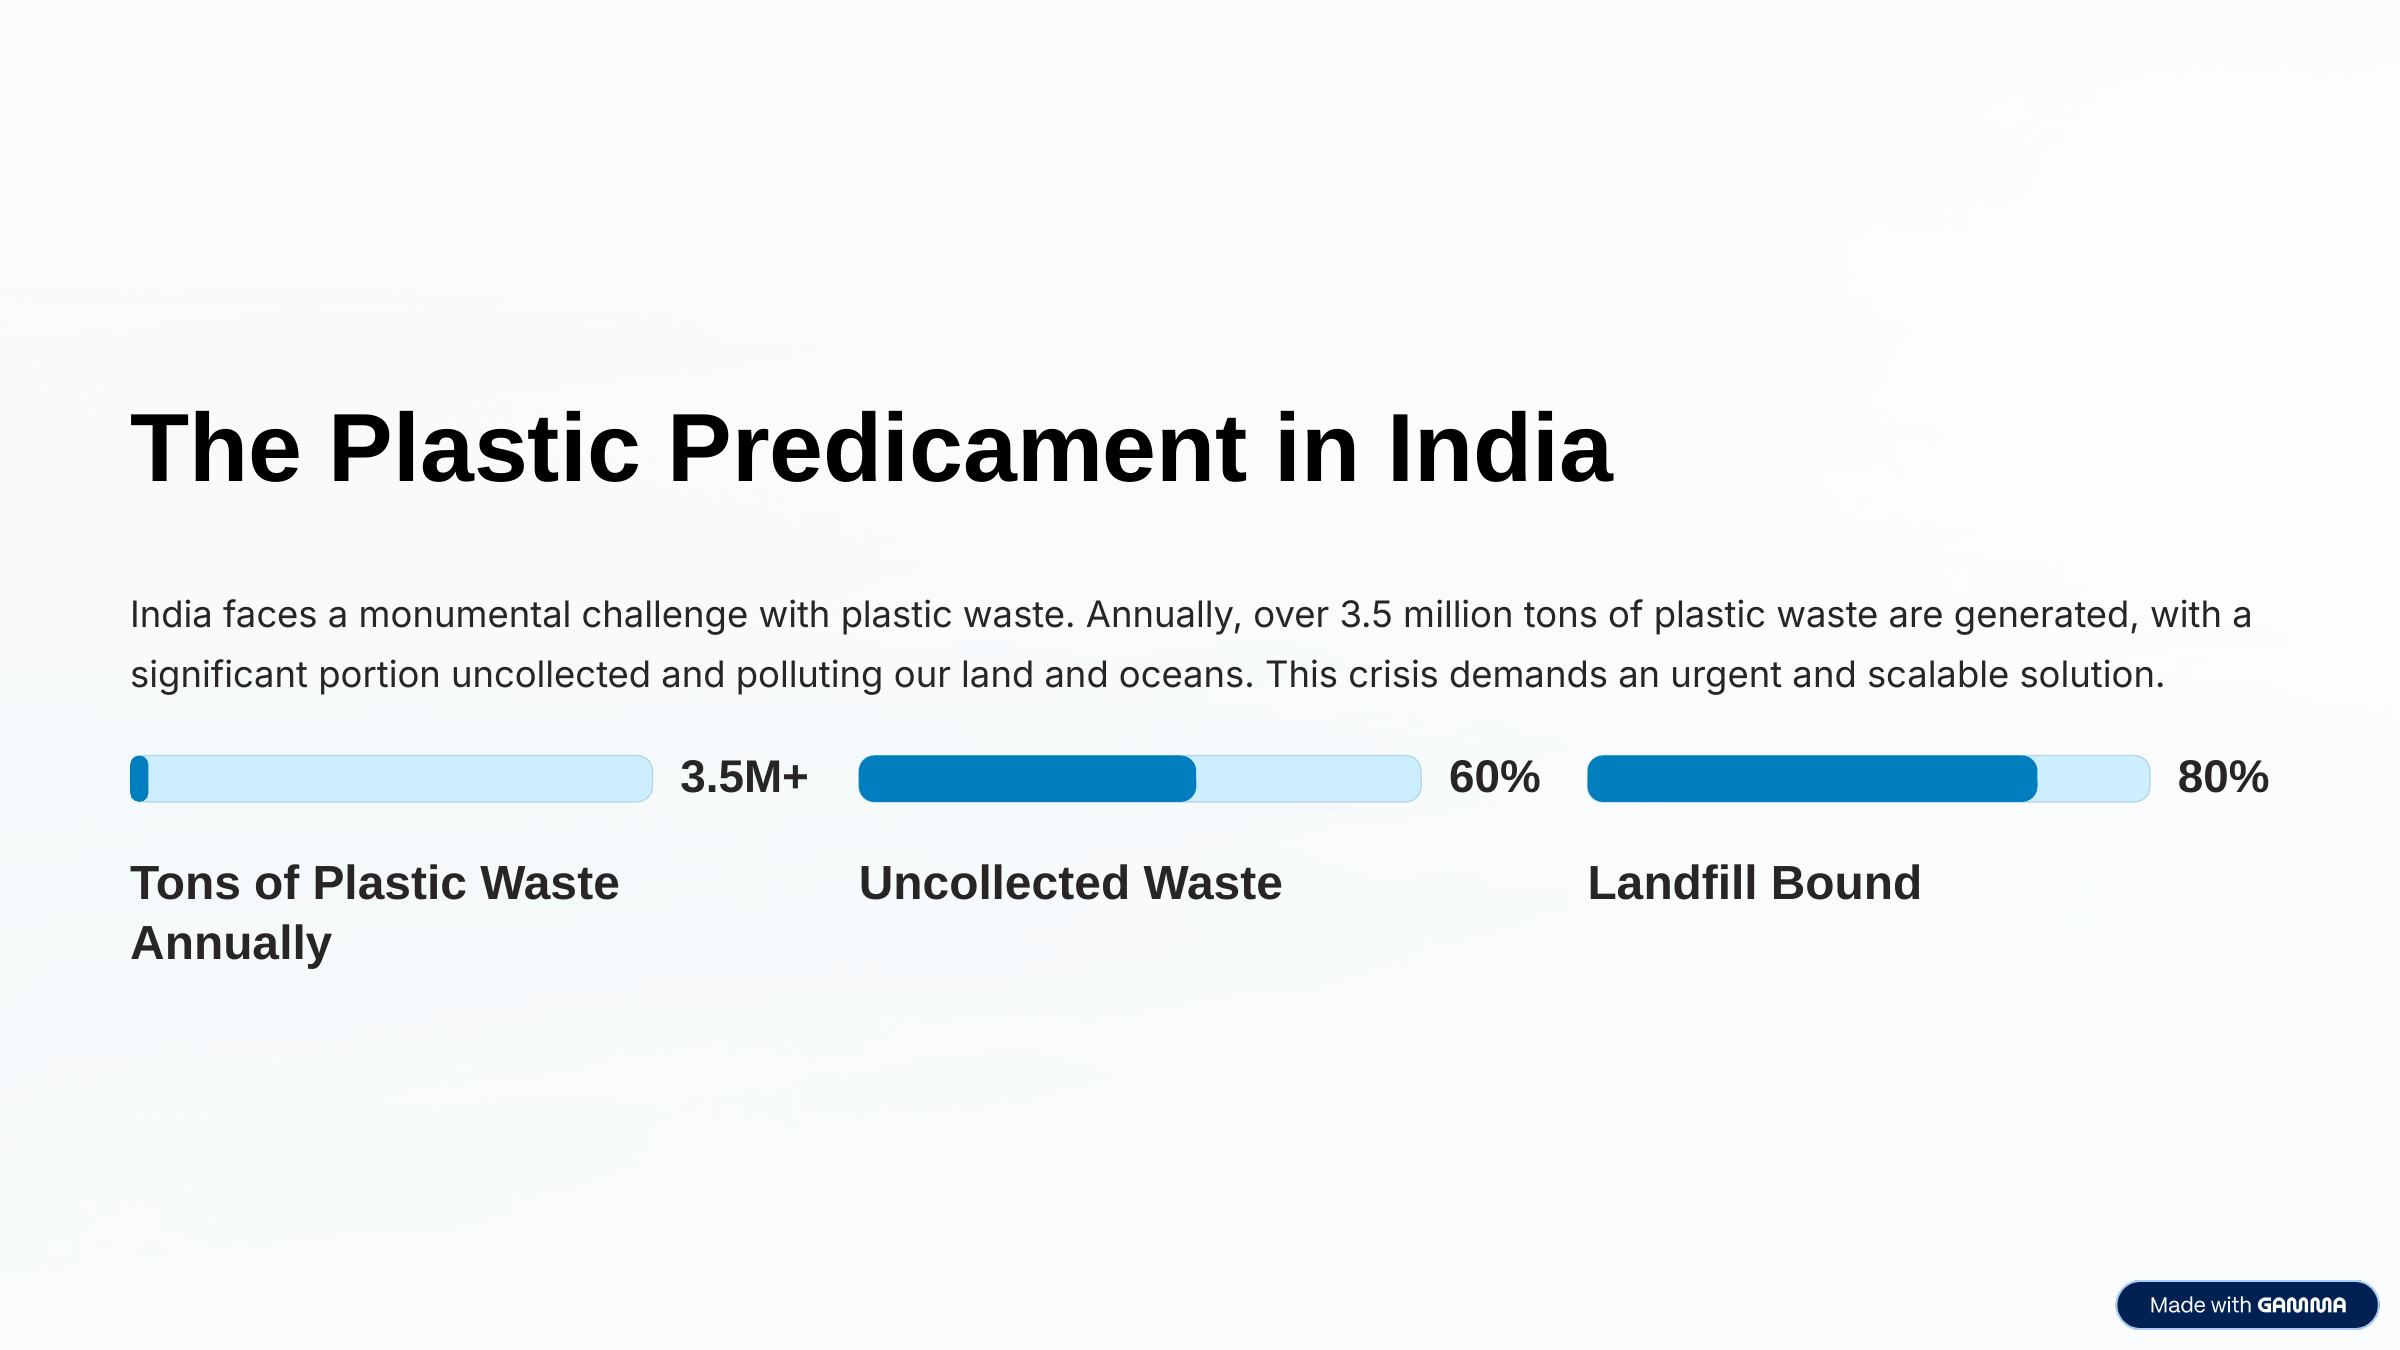

The Plastic Predicament in India
India faces a monumental challenge with plastic waste. Annually, over 3.5 million tons of plastic waste are generated, with a significant portion uncollected and polluting our land and oceans. This crisis demands an urgent and scalable solution.

3.5M+

60%

80%
Tons of Plastic Waste Annually
Uncollected Waste
Landfill Bound